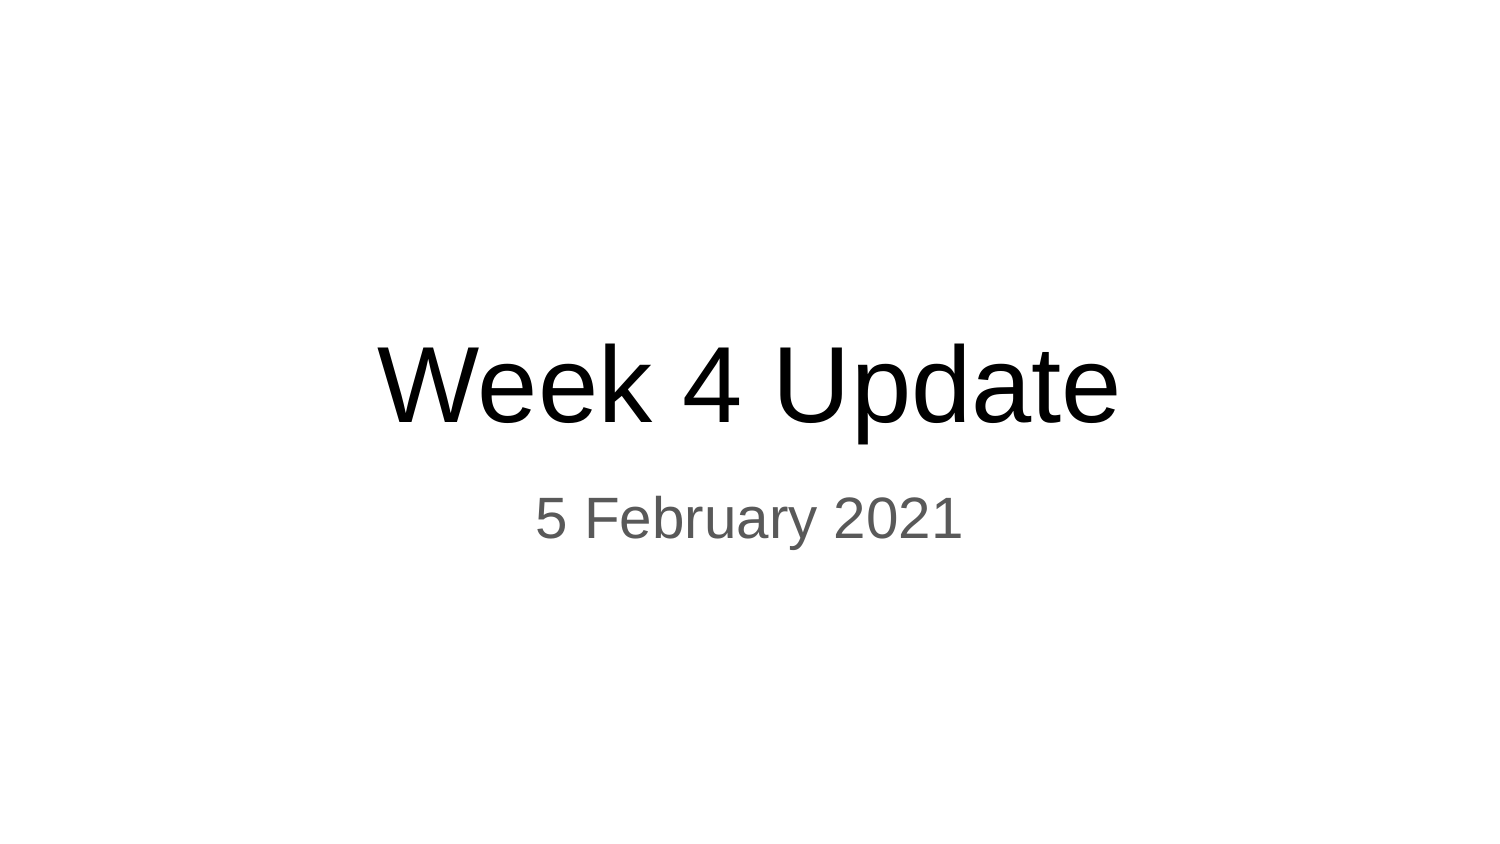

# Week 4 Update
5 February 2021